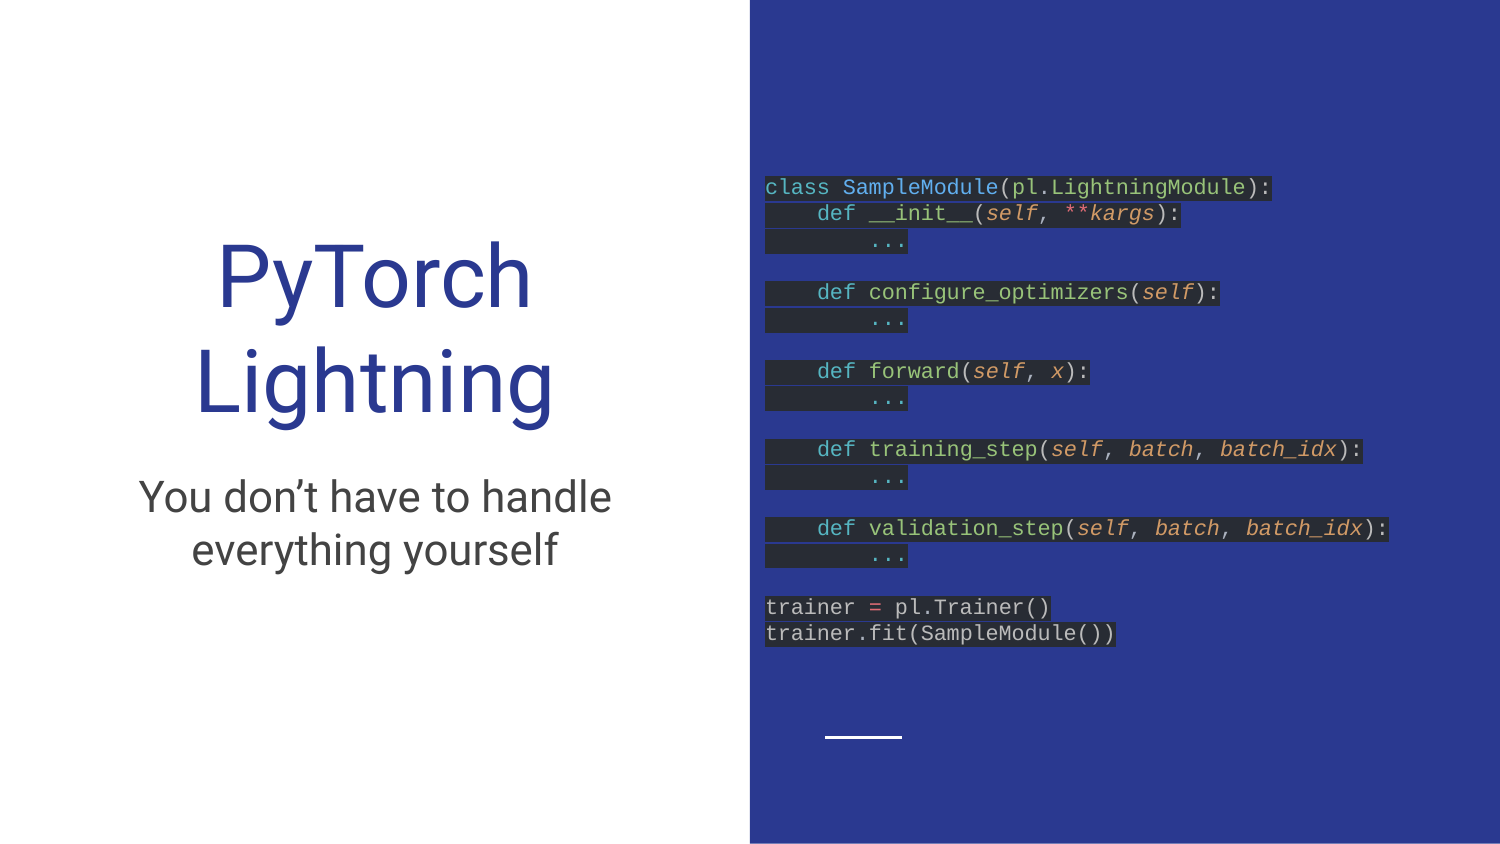

class SampleModule(pl.LightningModule):
    def __init__(self, **kargs):
        ...

    def configure_optimizers(self):
        ...

    def forward(self, x):
        ...

    def training_step(self, batch, batch_idx):
        ...

    def validation_step(self, batch, batch_idx):
        ...

trainer = pl.Trainer()
trainer.fit(SampleModule())

# PyTorch Lightning
You don’t have to handle everything yourself